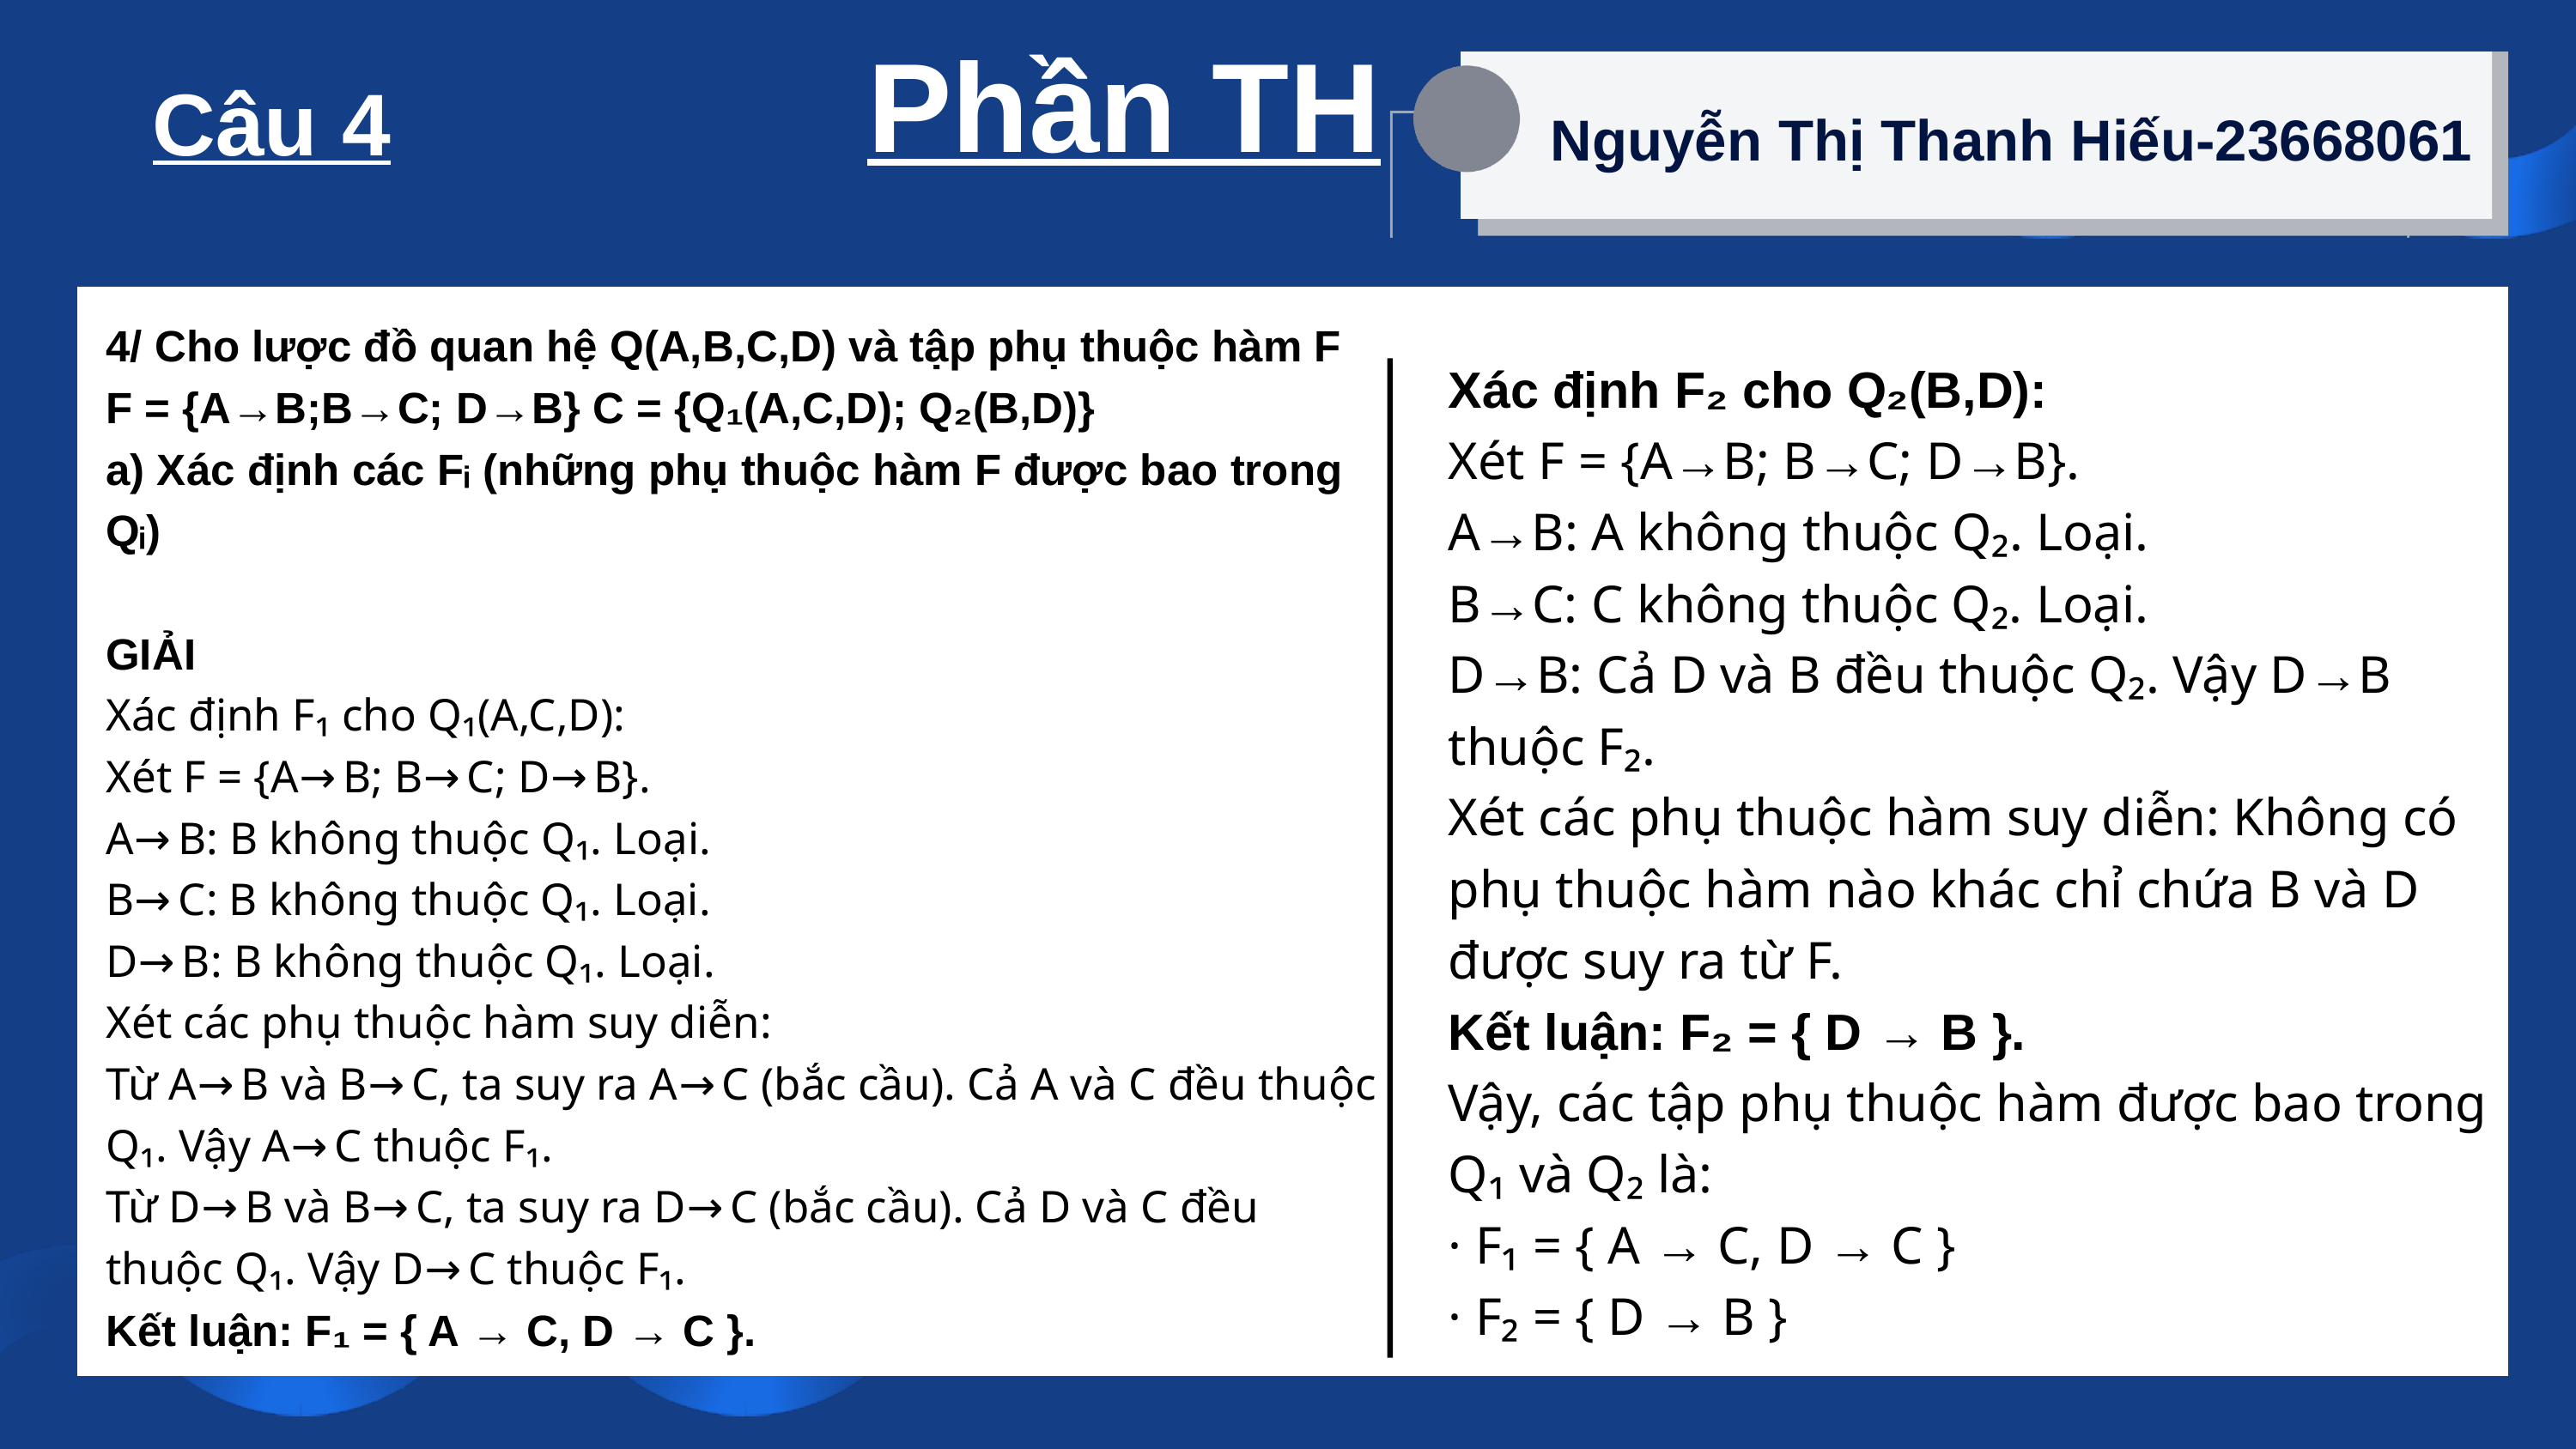

Phần TH
Câu 4

Nguyễn Thị Thanh Hiếu-23668061

4/ Cho lược đồ quan hệ Q(A,B,C,D) và tập phụ thuộc hàm F
F = {A→B;B→C; D→B} C = {Q₁(A,C,D); Q₂(B,D)}
a) Xác định các Fᵢ (những phụ thuộc hàm F được bao trong Qᵢ)

GIẢI
Xác định F₁ cho Q₁(A,C,D):
Xét F = {A→B; B→C; D→B}.
A→B: B không thuộc Q₁. Loại.
B→C: B không thuộc Q₁. Loại.
D→B: B không thuộc Q₁. Loại.
Xét các phụ thuộc hàm suy diễn:
Từ A→B và B→C, ta suy ra A→C (bắc cầu). Cả A và C đều thuộc Q₁. Vậy A→C thuộc F₁.
Từ D→B và B→C, ta suy ra D→C (bắc cầu). Cả D và C đều thuộc Q₁. Vậy D→C thuộc F₁.
Kết luận: F₁ = { A → C, D → C }.
Xác định F₂ cho Q₂(B,D):
Xét F = {A→B; B→C; D→B}.
A→B: A không thuộc Q₂. Loại.
B→C: C không thuộc Q₂. Loại.
D→B: Cả D và B đều thuộc Q₂. Vậy D→B thuộc F₂.
Xét các phụ thuộc hàm suy diễn: Không có phụ thuộc hàm nào khác chỉ chứa B và D được suy ra từ F.
Kết luận: F₂ = { D → B }.
Vậy, các tập phụ thuộc hàm được bao trong Q₁ và Q₂ là:
· F₁ = { A → C, D → C }
· F₂ = { D → B }